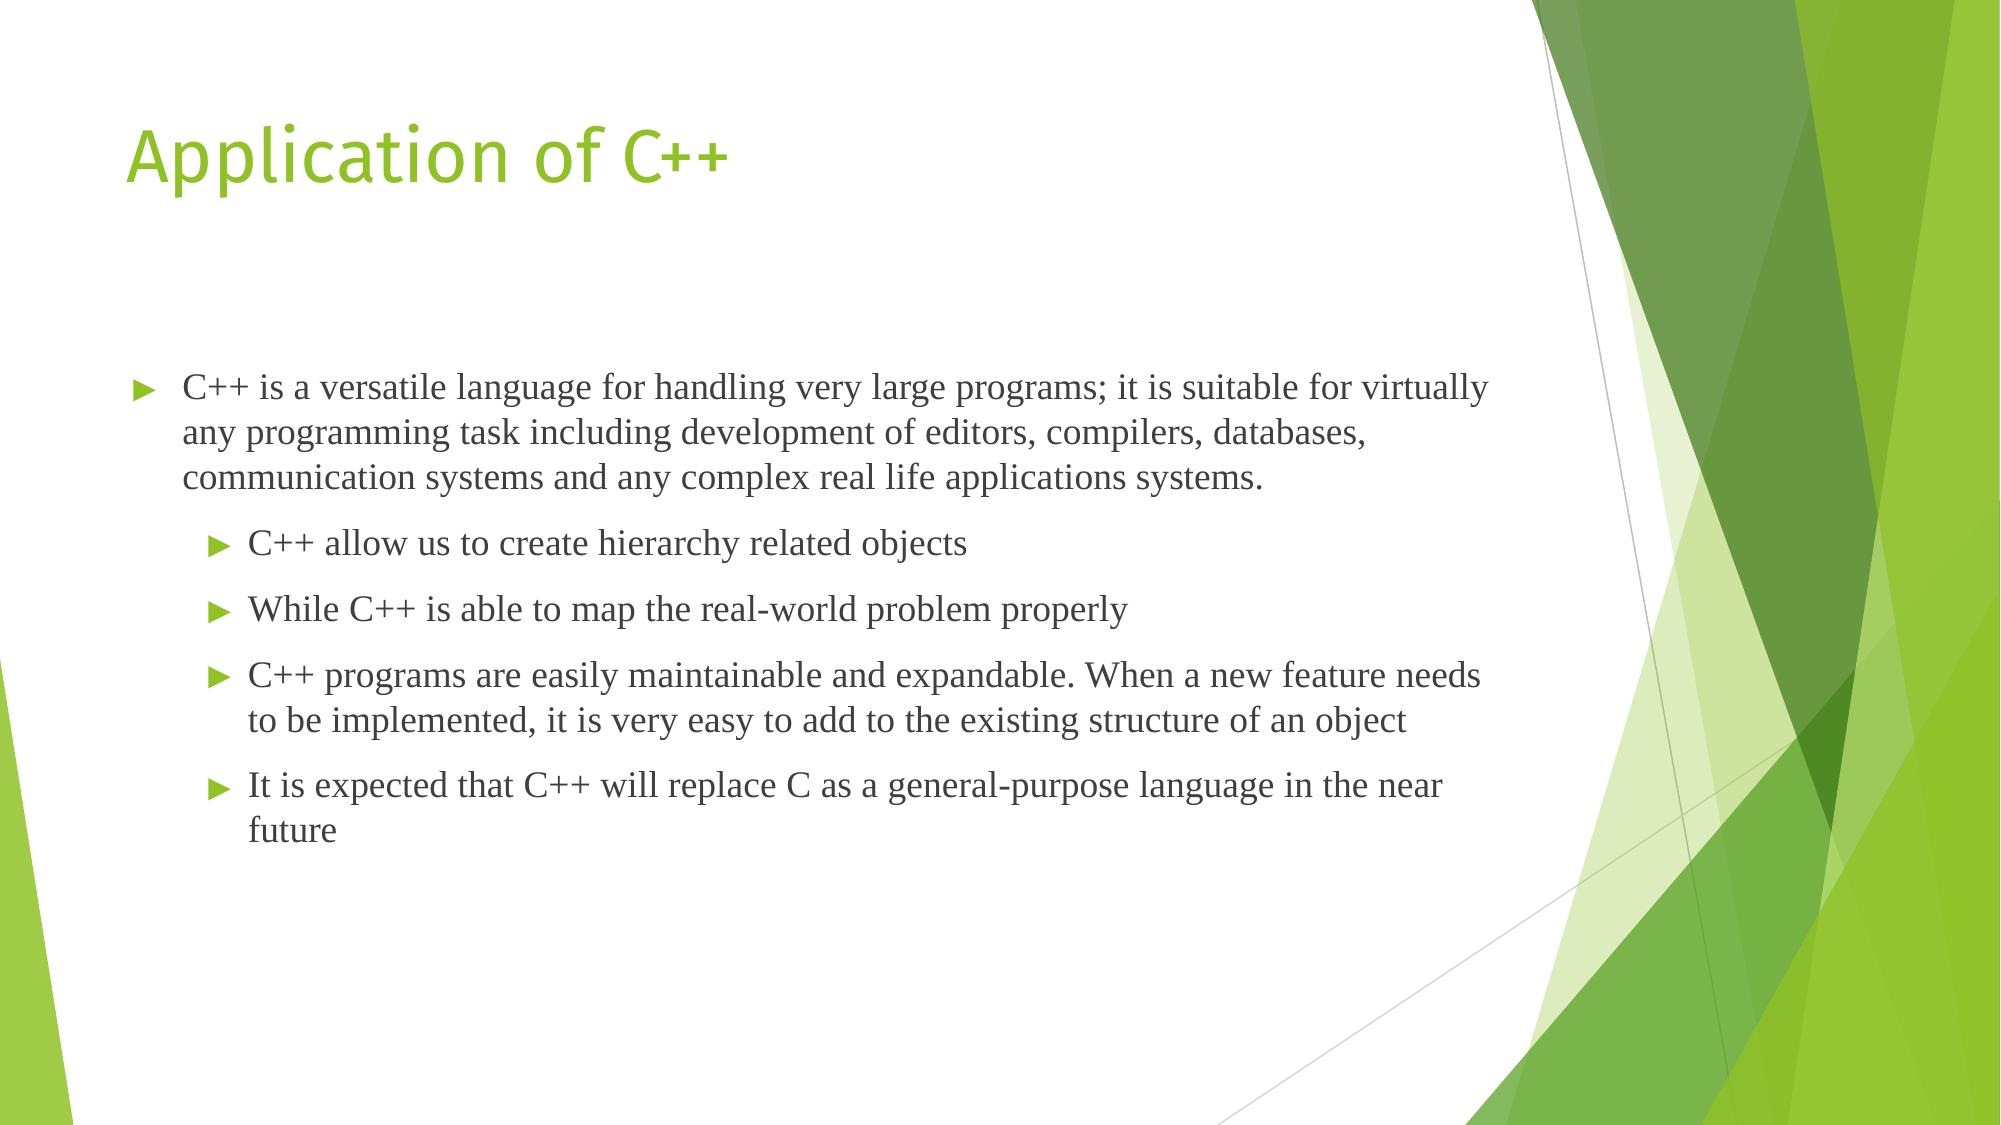

# Application of C++
C++ is a versatile language for handling very large programs; it is suitable for virtually any programming task including development of editors, compilers, databases, communication systems and any complex real life applications systems.
C++ allow us to create hierarchy related objects
While C++ is able to map the real-world problem properly
C++ programs are easily maintainable and expandable. When a new feature needs to be implemented, it is very easy to add to the existing structure of an object
It is expected that C++ will replace C as a general-purpose language in the near future